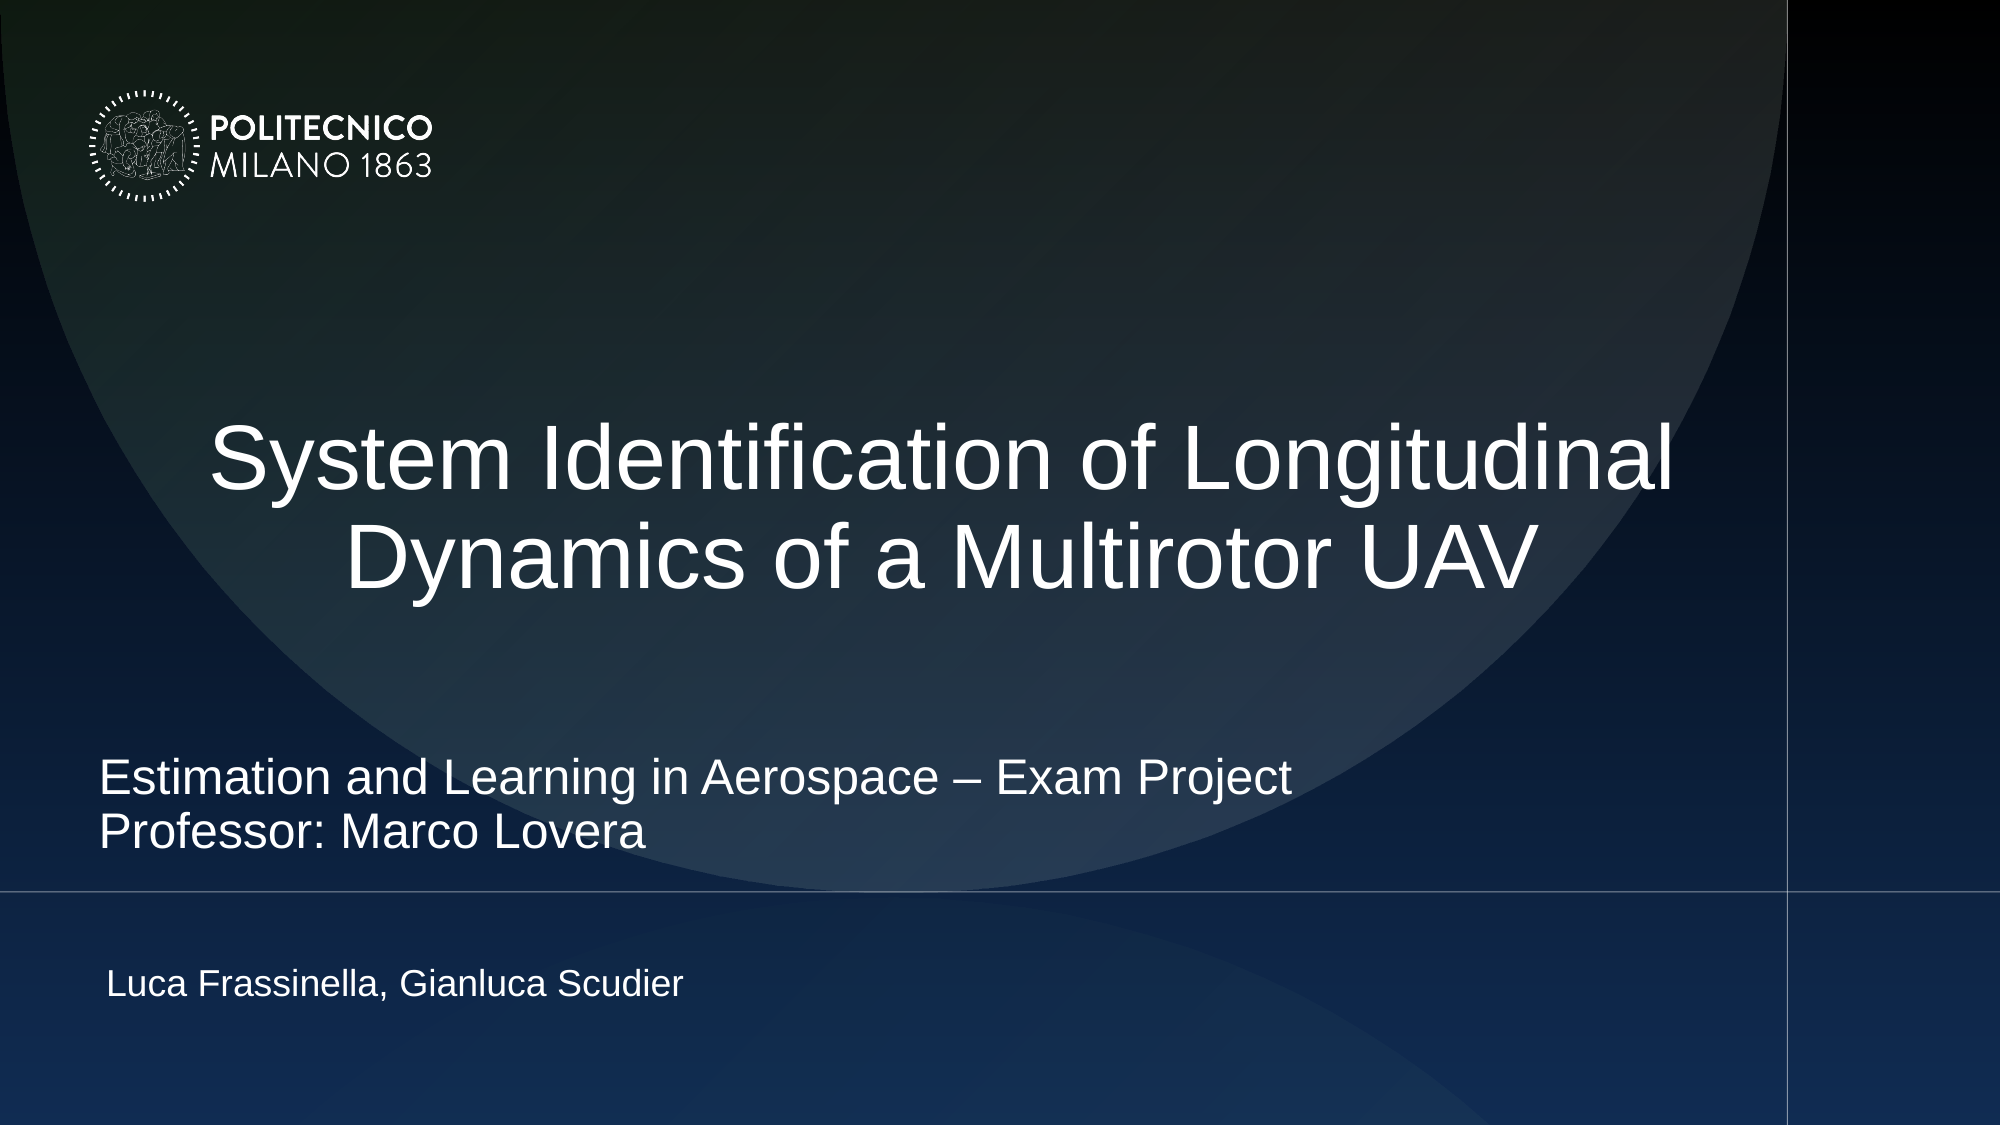

# System Identification of Longitudinal Dynamics of a Multirotor UAV
Estimation and Learning in Aerospace – Exam Project
Professor: Marco Lovera
Luca Frassinella, Gianluca Scudier